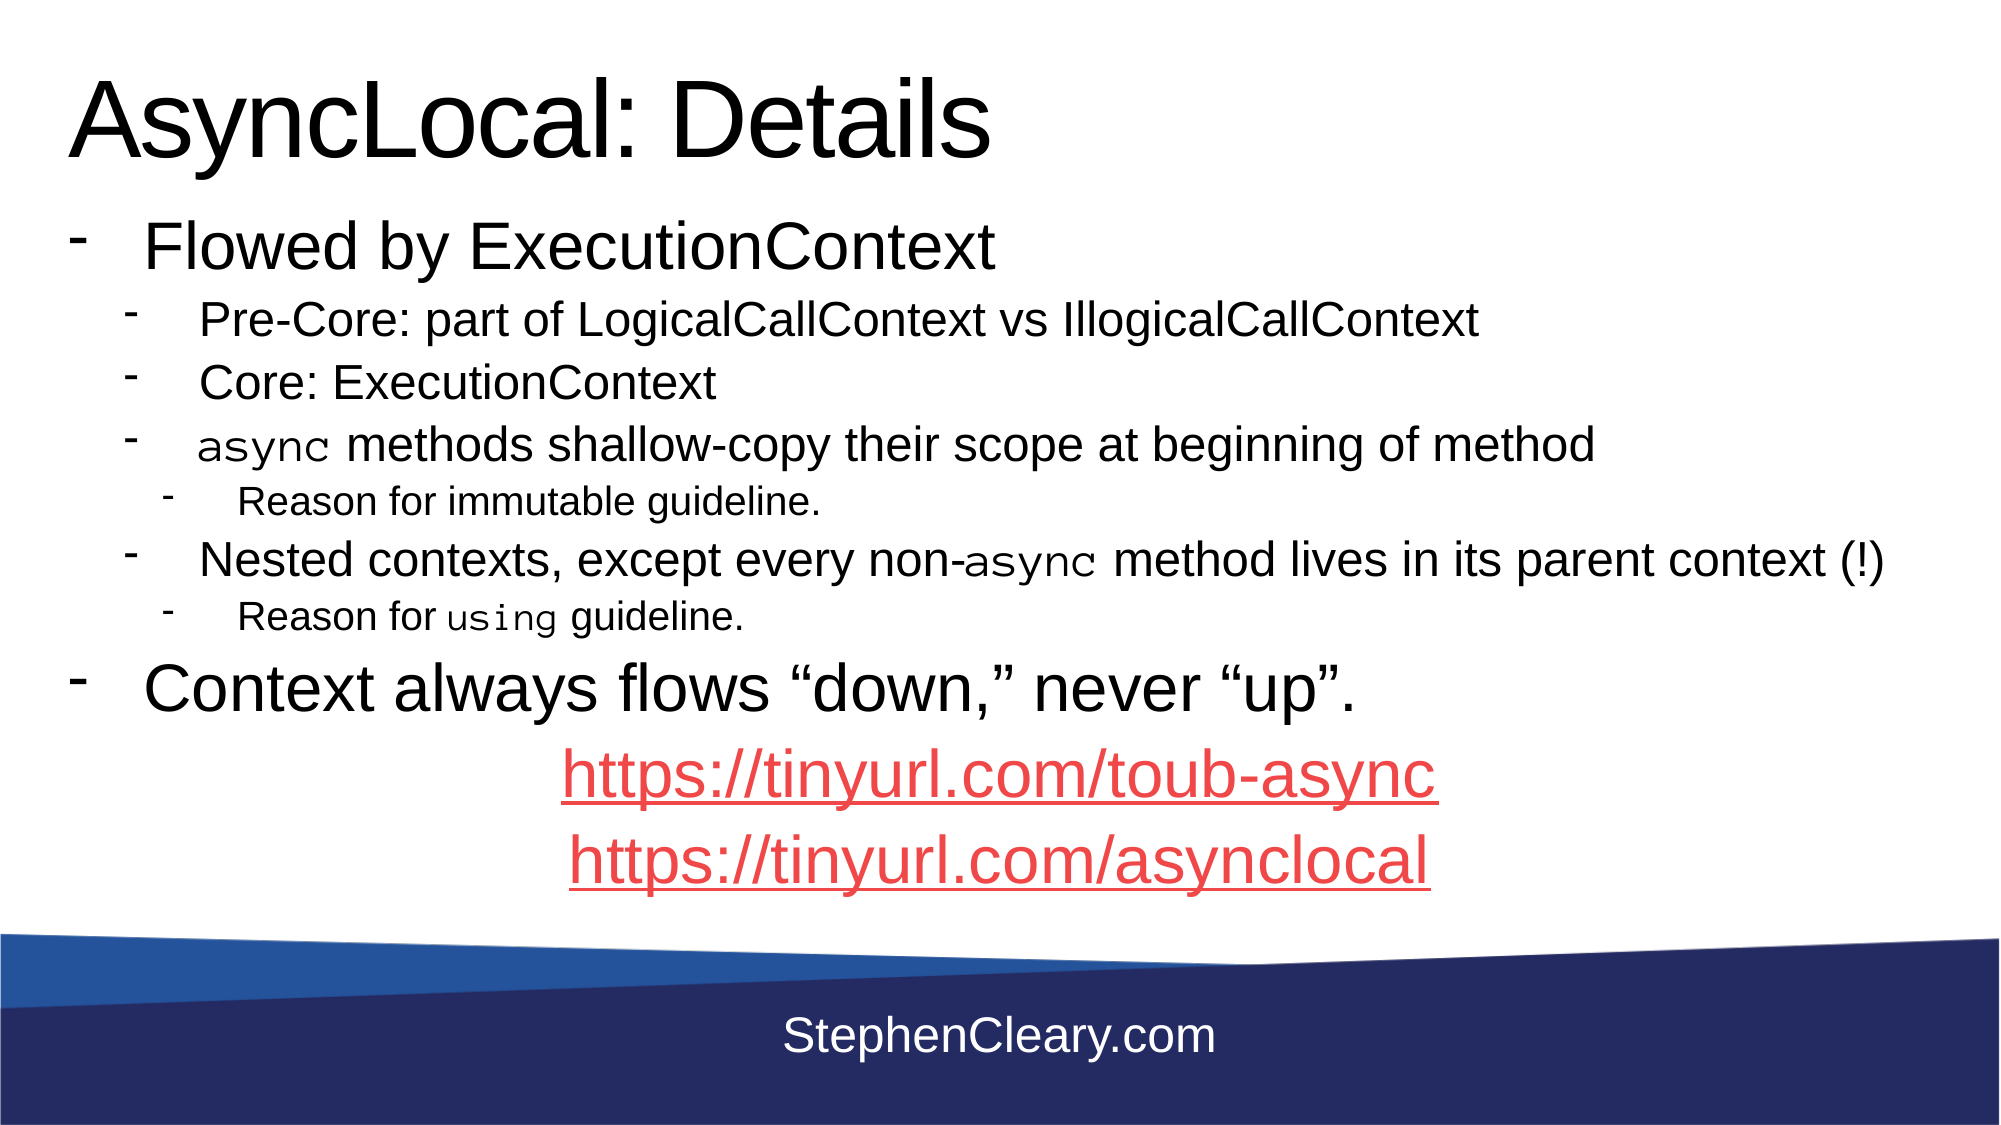

# AsyncLocal: Details
Flowed by ExecutionContext
Pre-Core: part of LogicalCallContext vs IllogicalCallContext
Core: ExecutionContext
async methods shallow-copy their scope at beginning of method
Reason for immutable guideline.
Nested contexts, except every non-async method lives in its parent context (!)
Reason for using guideline.
Context always flows “down,” never “up”.
https://tinyurl.com/toub-async
https://tinyurl.com/asynclocal